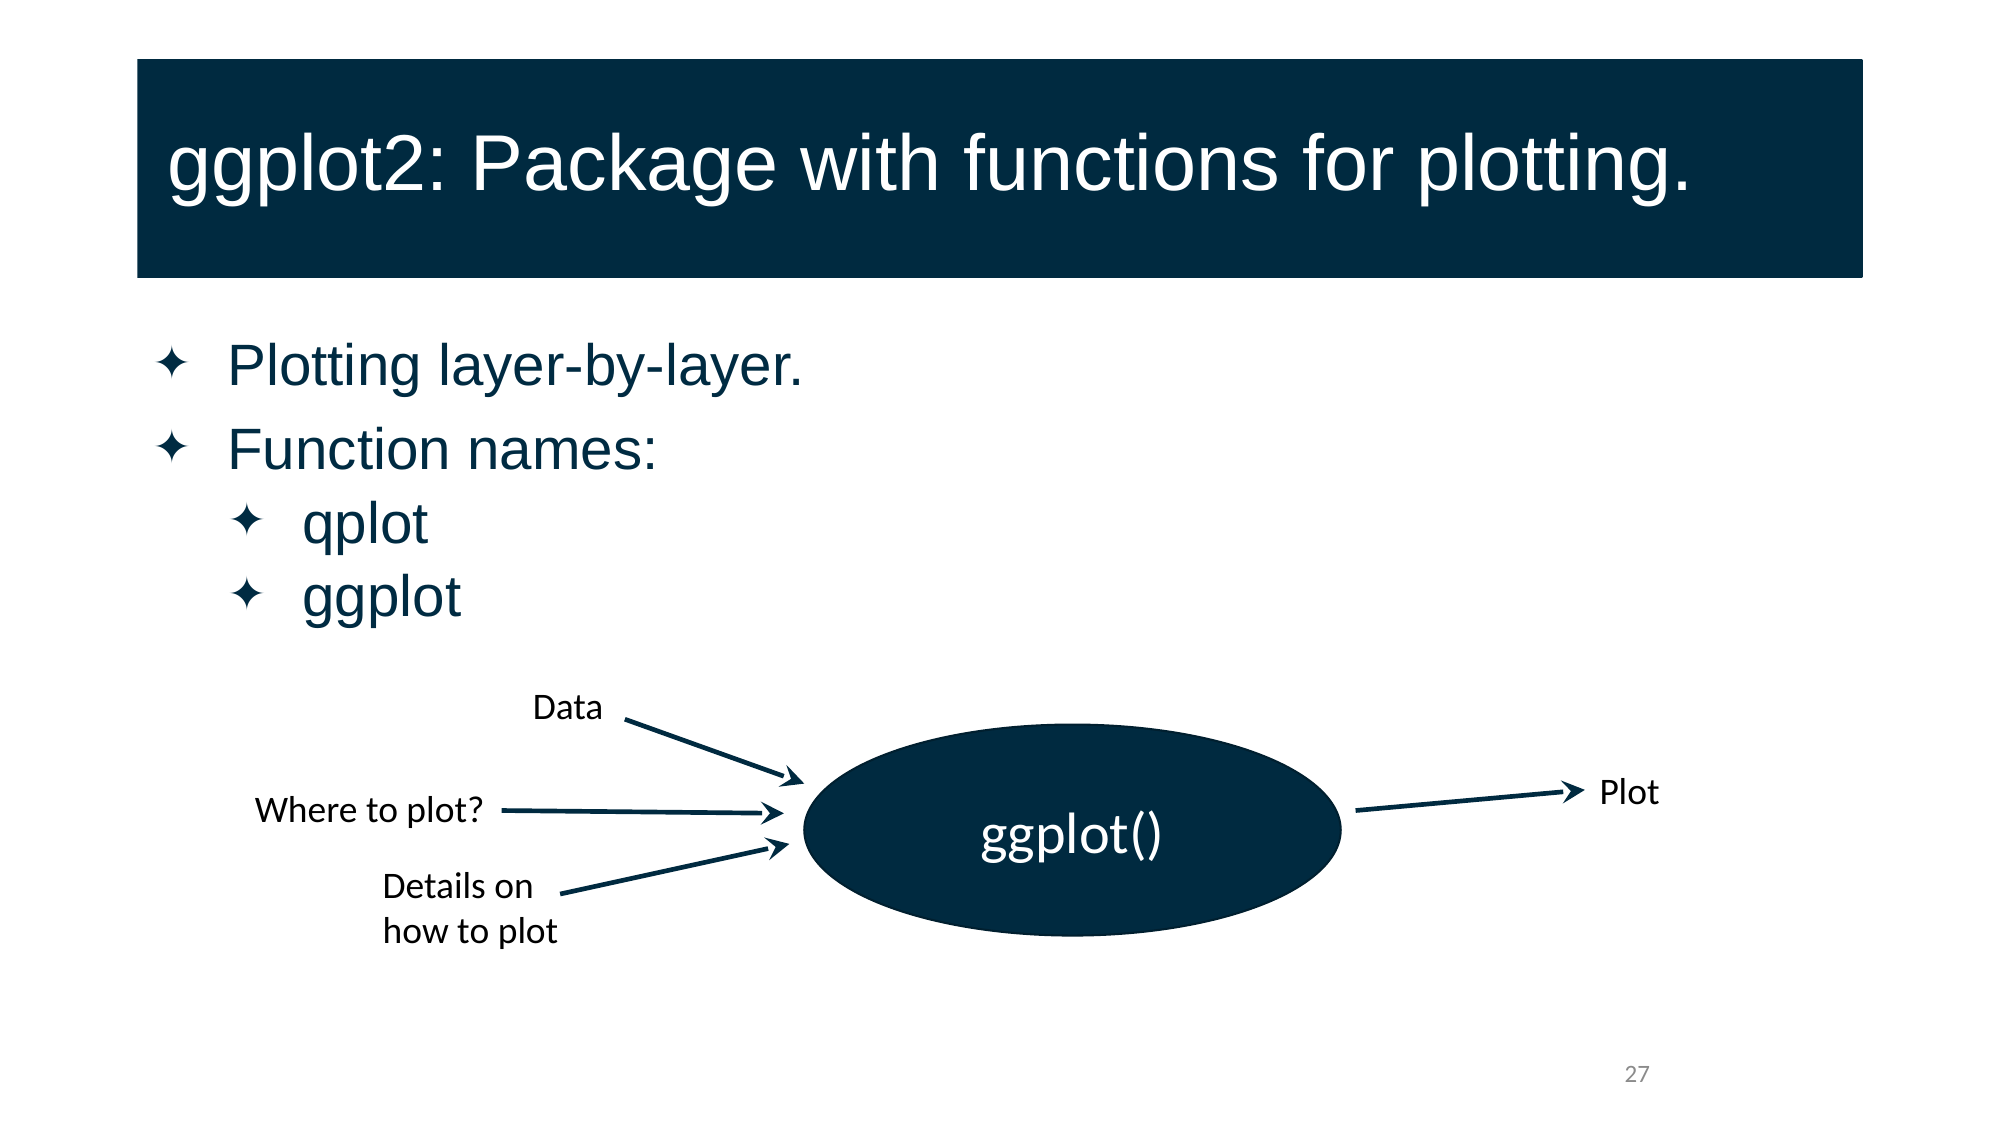

# ggplot2: Package with functions for plotting.
Plotting layer-by-layer.
Function names:
qplot
ggplot
Data
ggplot()
Plot
Where to plot?
Details on how to plot
27